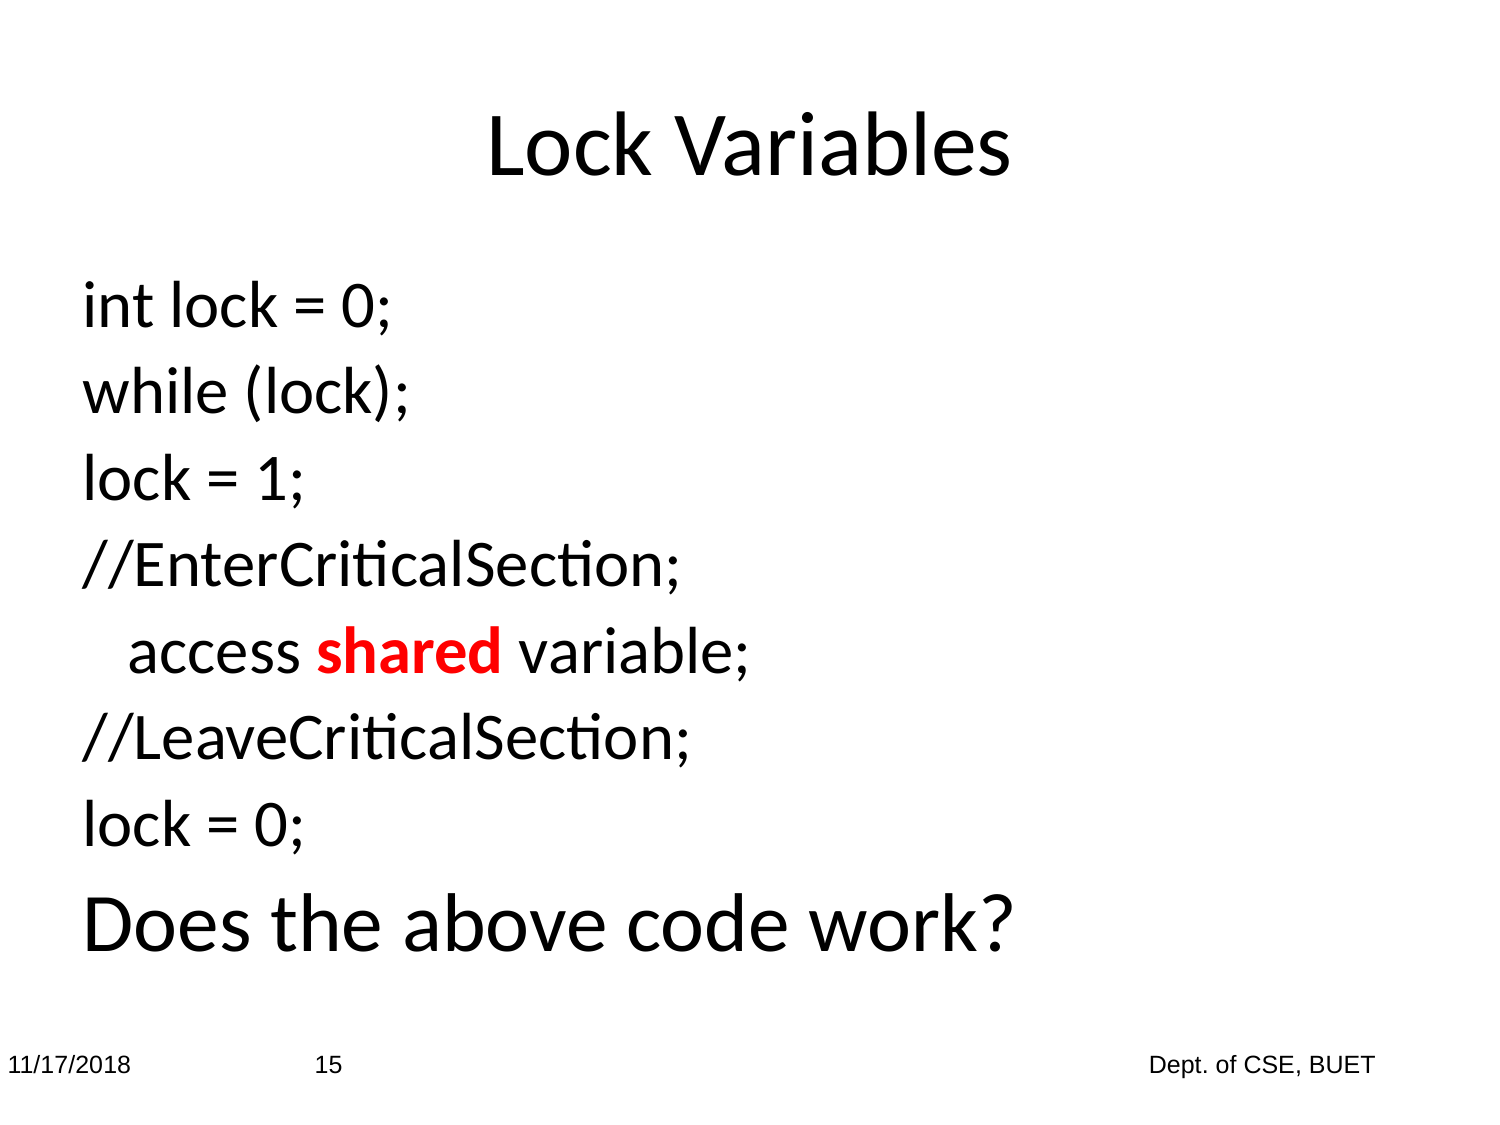

# Lock Variables
int lock = 0;
while (lock);
lock = 1;
//EnterCriticalSection;
   access shared variable;
//LeaveCriticalSection;
lock = 0;
Does the above code work?
11/17/2018
15
Dept. of CSE, BUET